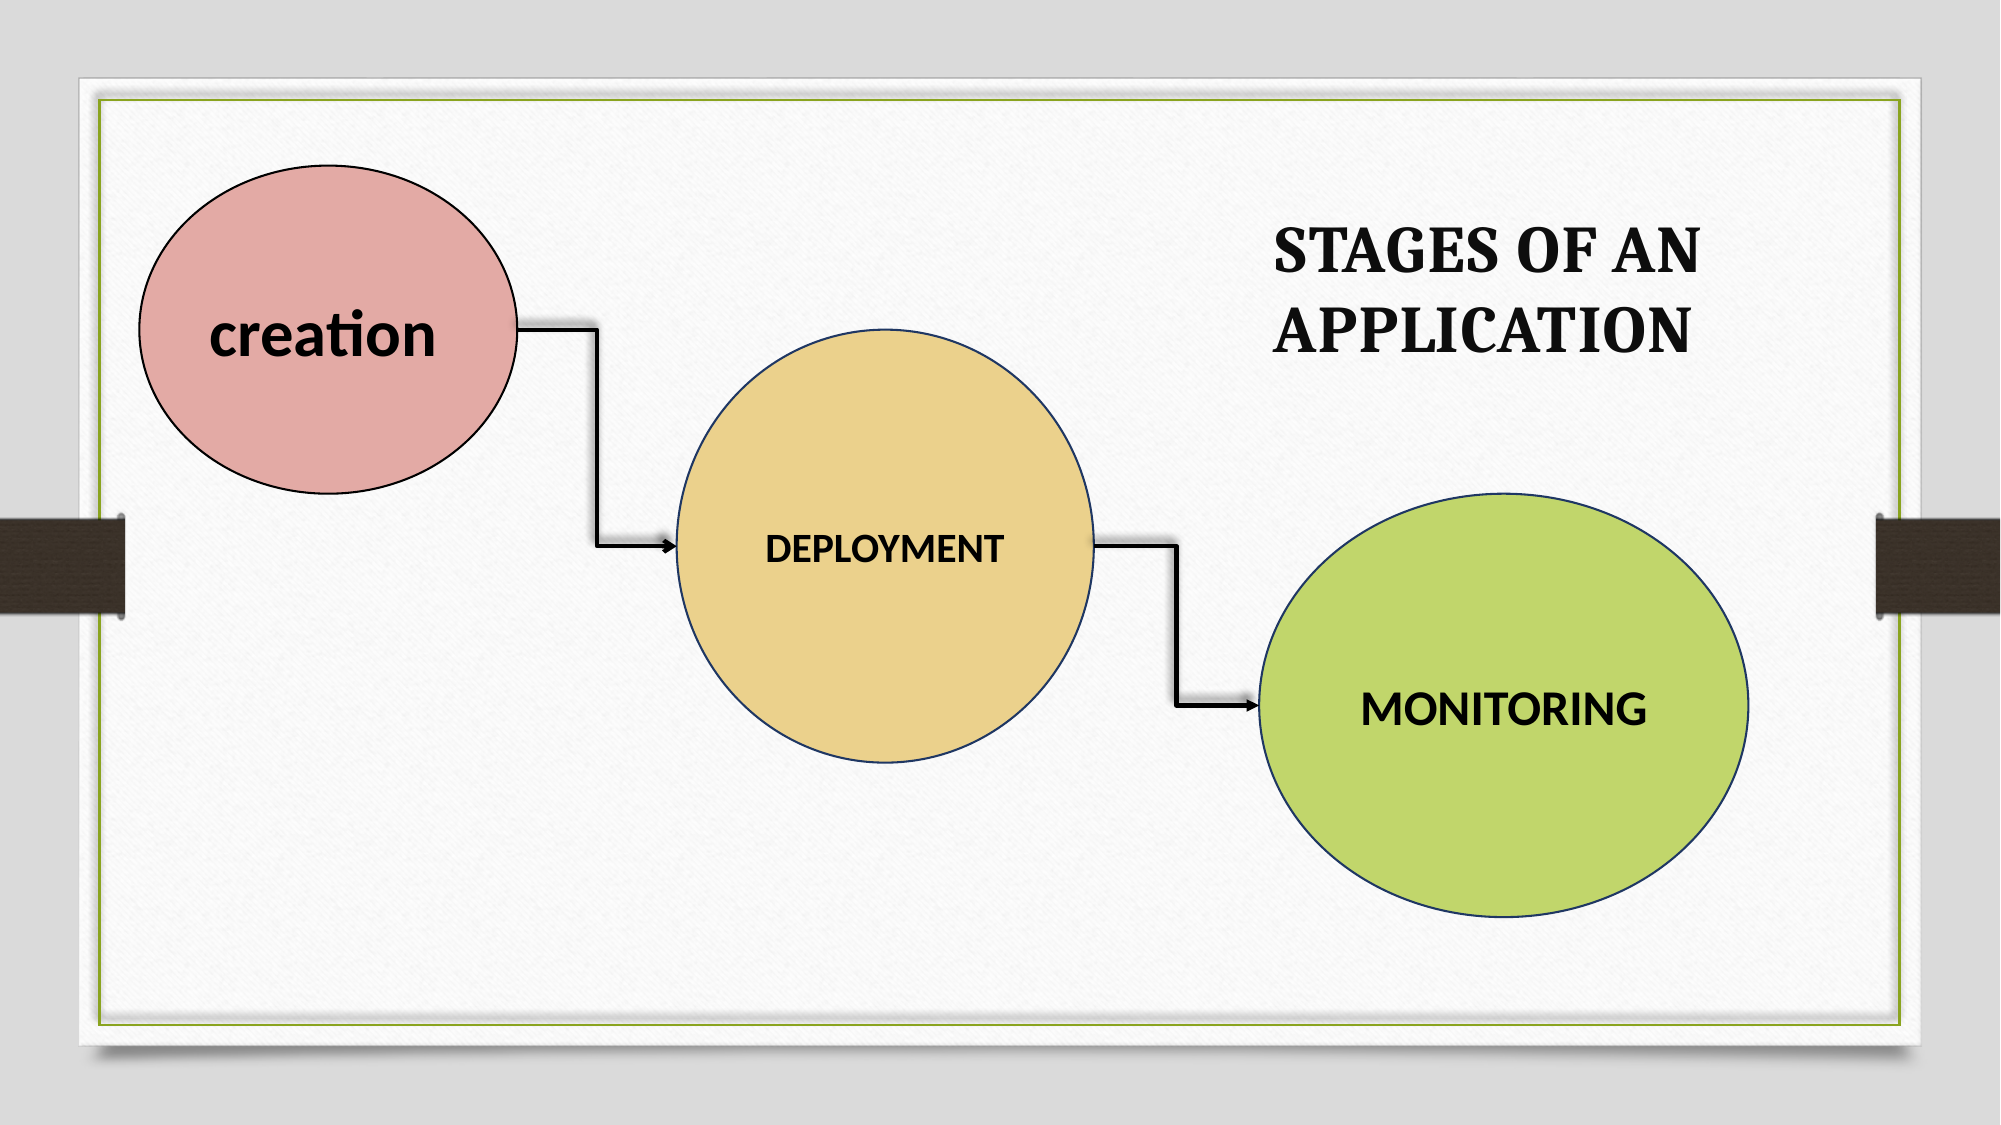

creation
STAGES OF AN APPLICATION

DEPLOYMENT

MONITORING